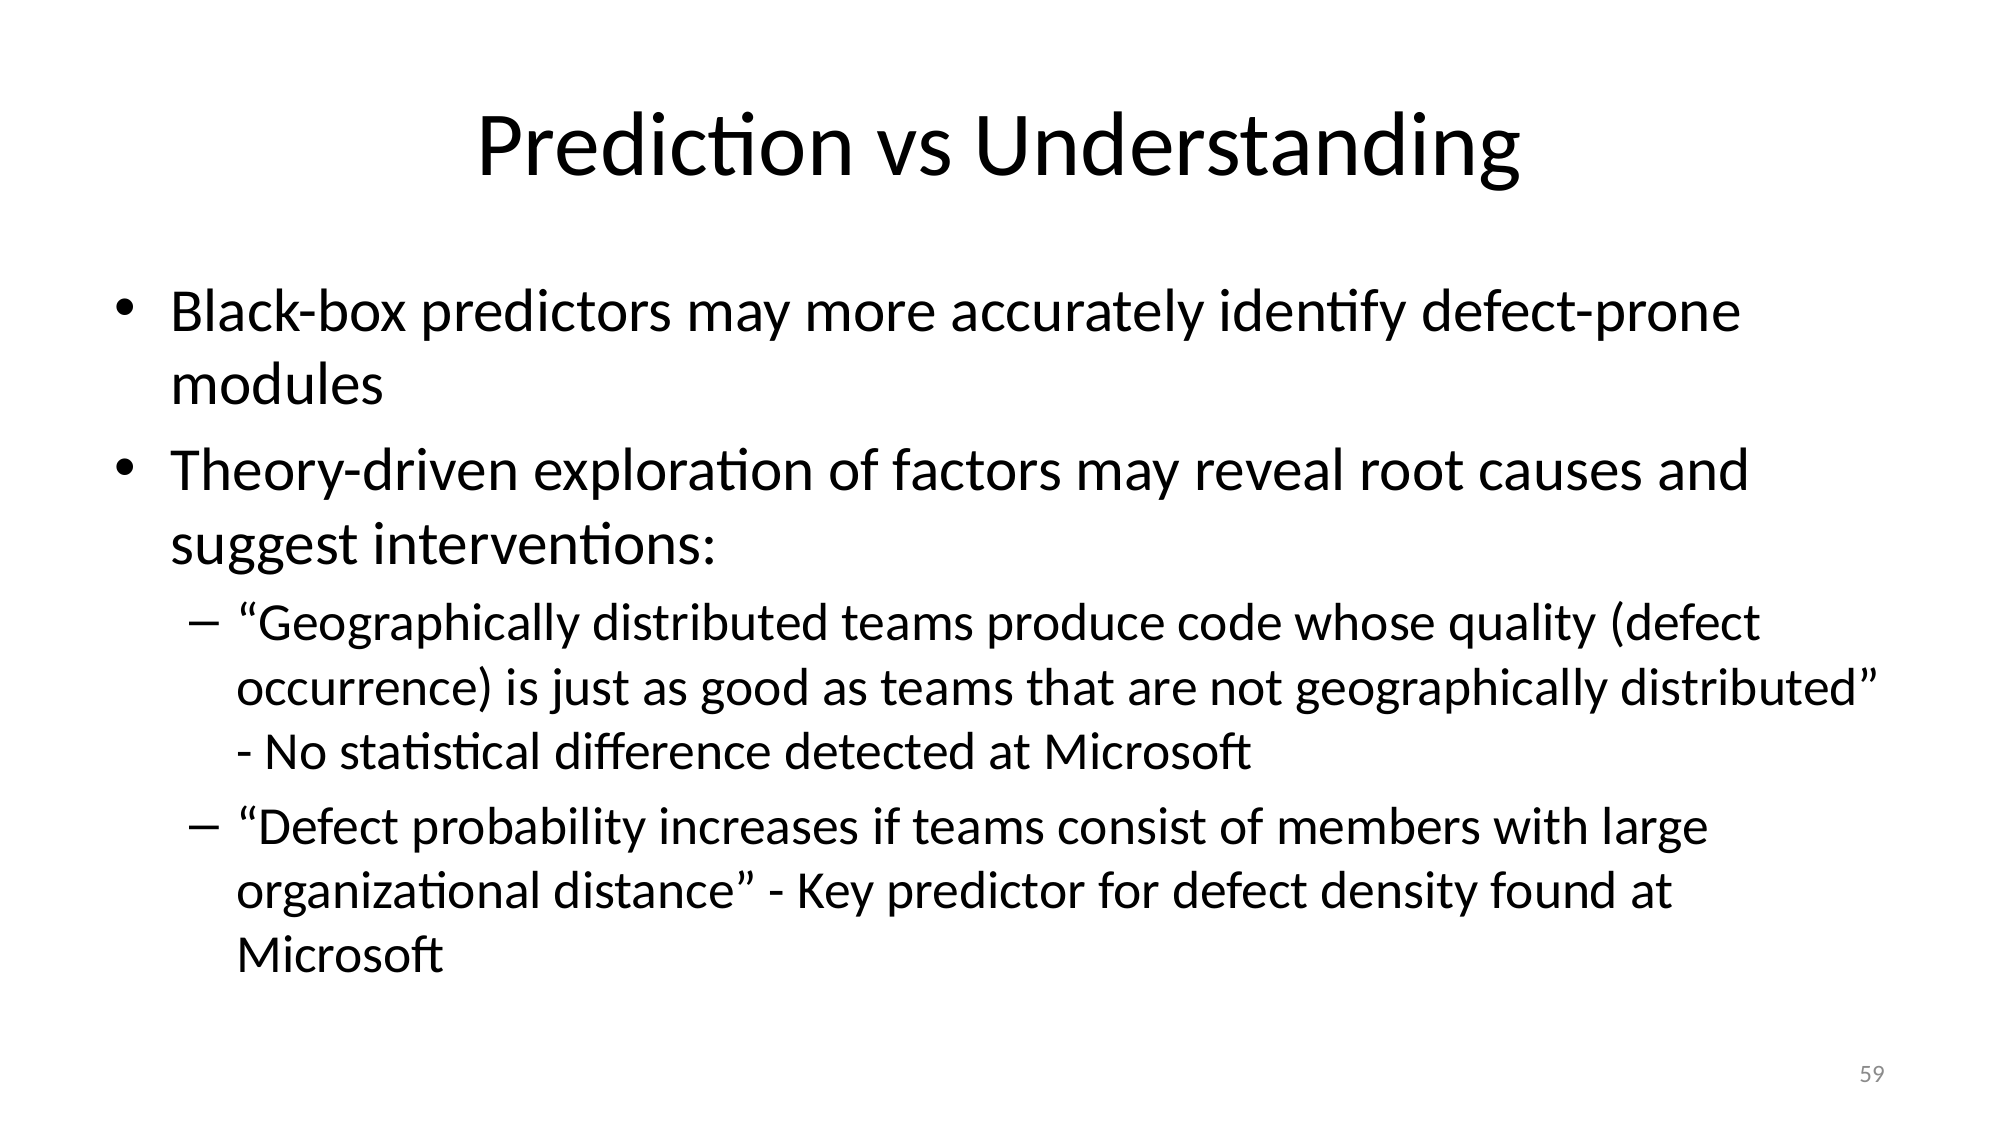

# Prediction vs Understanding
Black-box predictors may more accurately identify defect-prone modules
Theory-driven exploration of factors may reveal root causes and suggest interventions:
“Geographically distributed teams produce code whose quality (defect occurrence) is just as good as teams that are not geographically distributed” - No statistical difference detected at Microsoft
“Defect probability increases if teams consist of members with large organizational distance” - Key predictor for defect density found at Microsoft

59